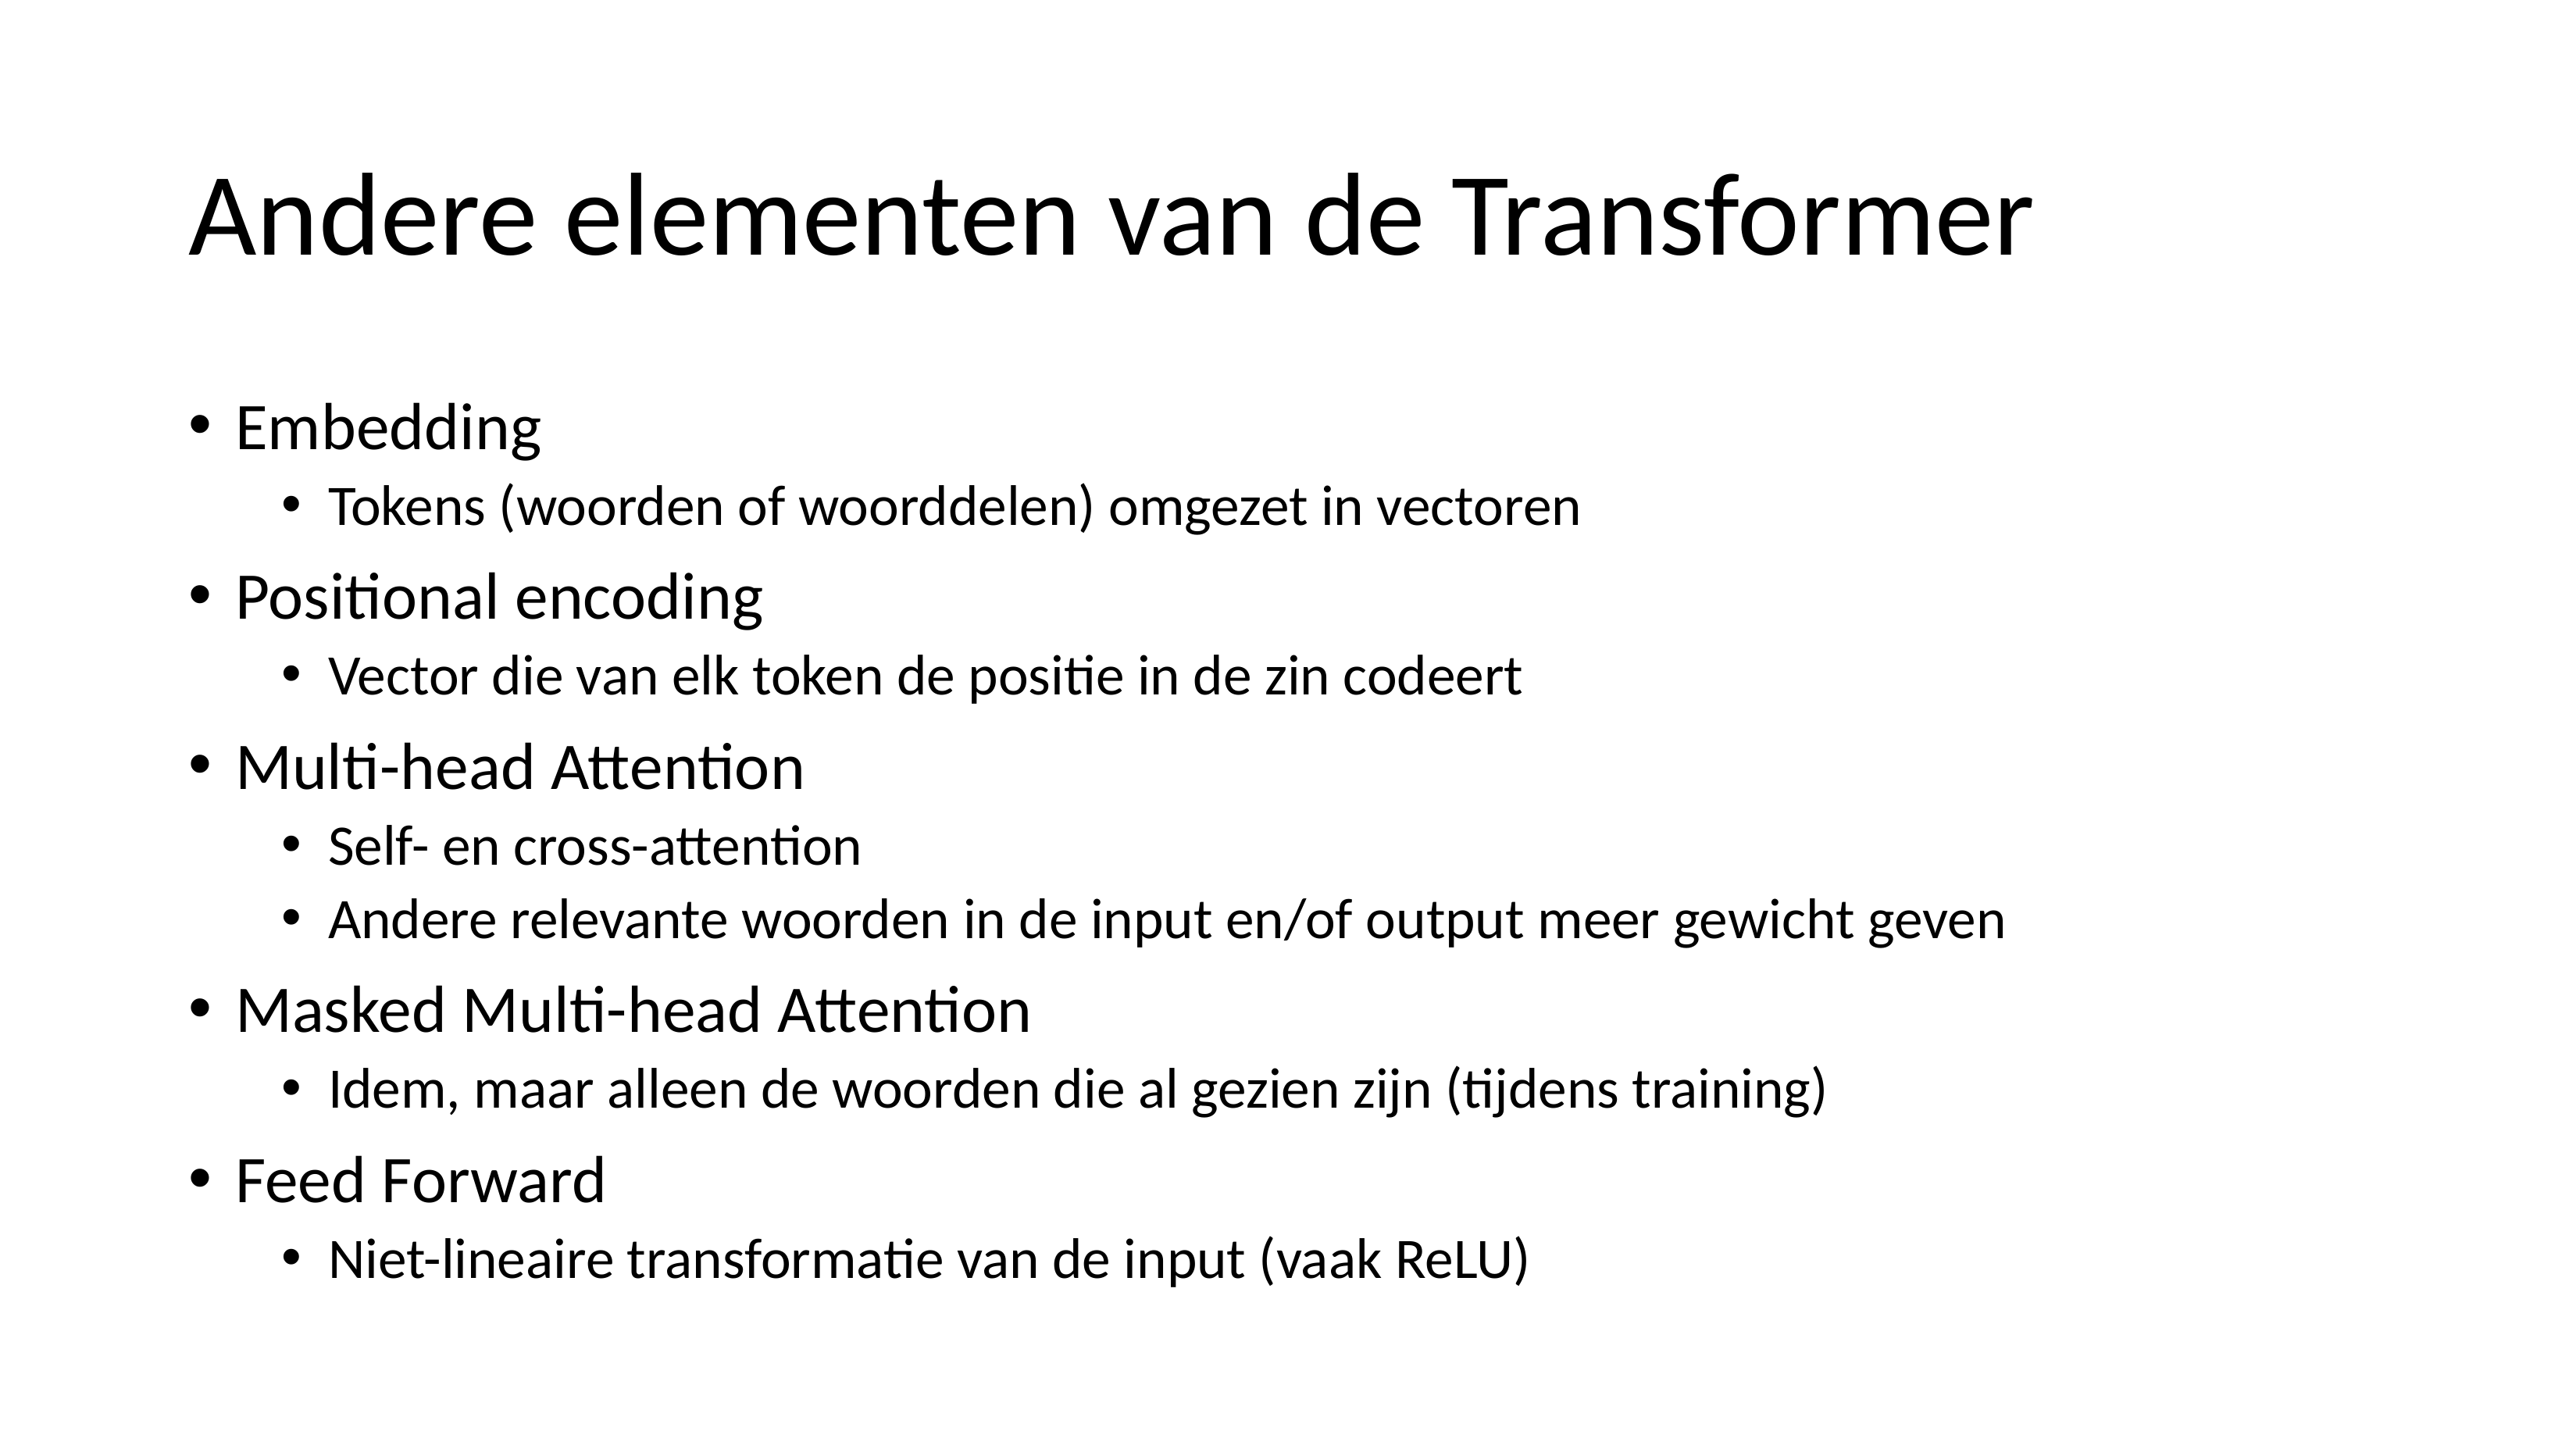

# Andere elementen van de Transformer
Embedding
Tokens (woorden of woorddelen) omgezet in vectoren
Positional encoding
Vector die van elk token de positie in de zin codeert
Multi-head Attention
Self- en cross-attention
Andere relevante woorden in de input en/of output meer gewicht geven
Masked Multi-head Attention
Idem, maar alleen de woorden die al gezien zijn (tijdens training)
Feed Forward
Niet-lineaire transformatie van de input (vaak ReLU)